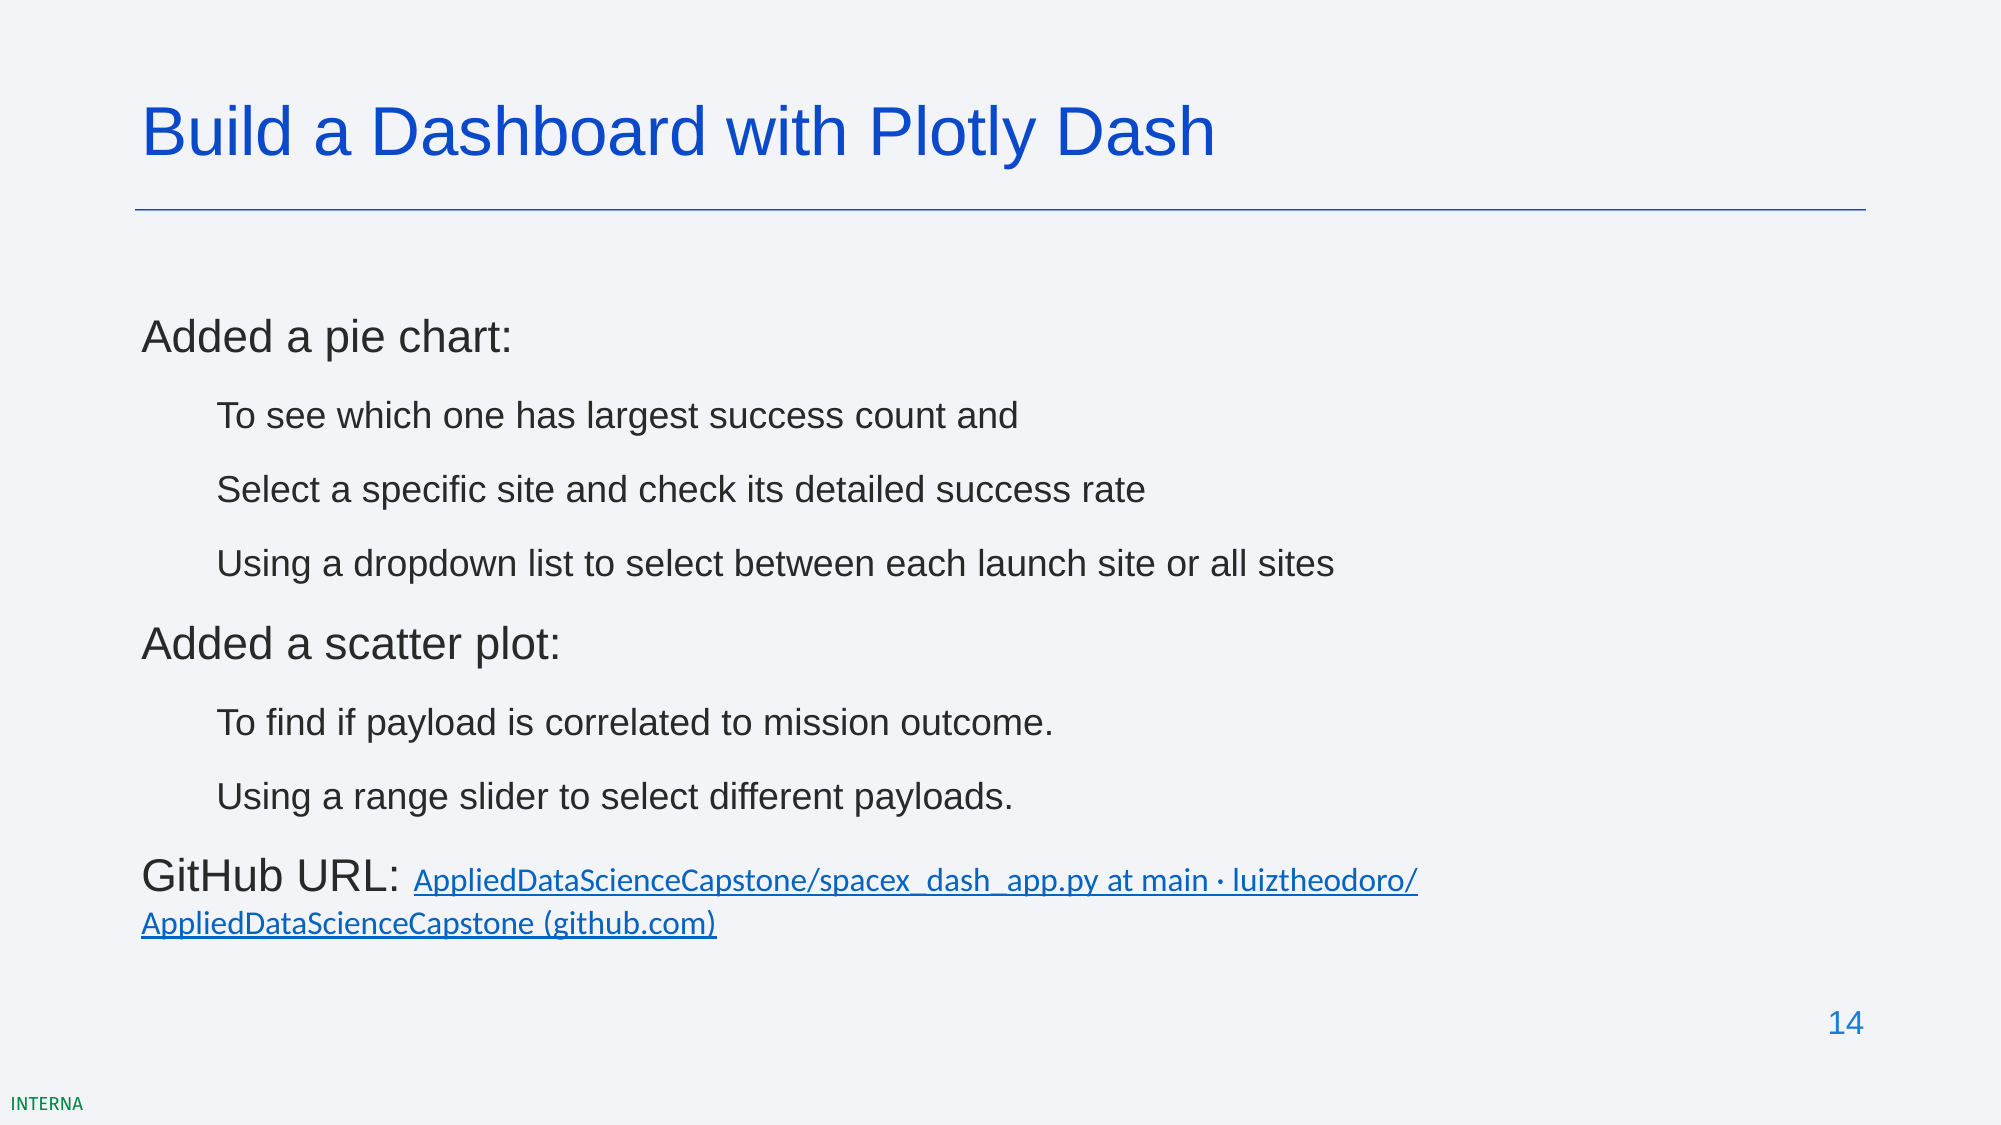

Build a Dashboard with Plotly Dash
Added a pie chart:
To see which one has largest success count and
Select a specific site and check its detailed success rate
Using a dropdown list to select between each launch site or all sites
Added a scatter plot:
To find if payload is correlated to mission outcome.
Using a range slider to select different payloads.
GitHub URL: AppliedDataScienceCapstone/spacex_dash_app.py at main · luiztheodoro/AppliedDataScienceCapstone (github.com)

14